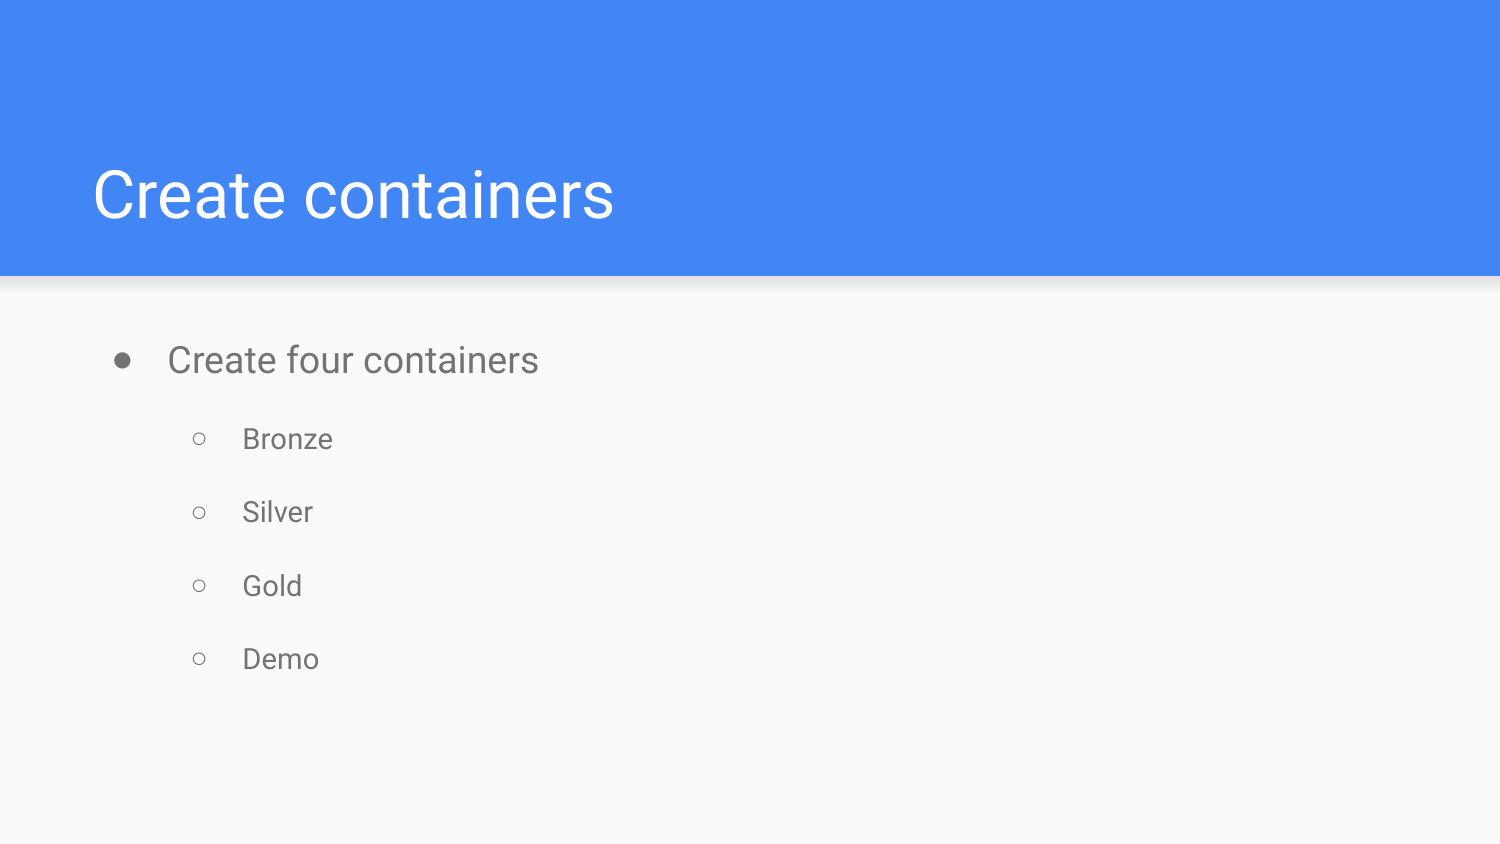

# Create containers
Create four containers
Bronze
Silver
Gold
Demo